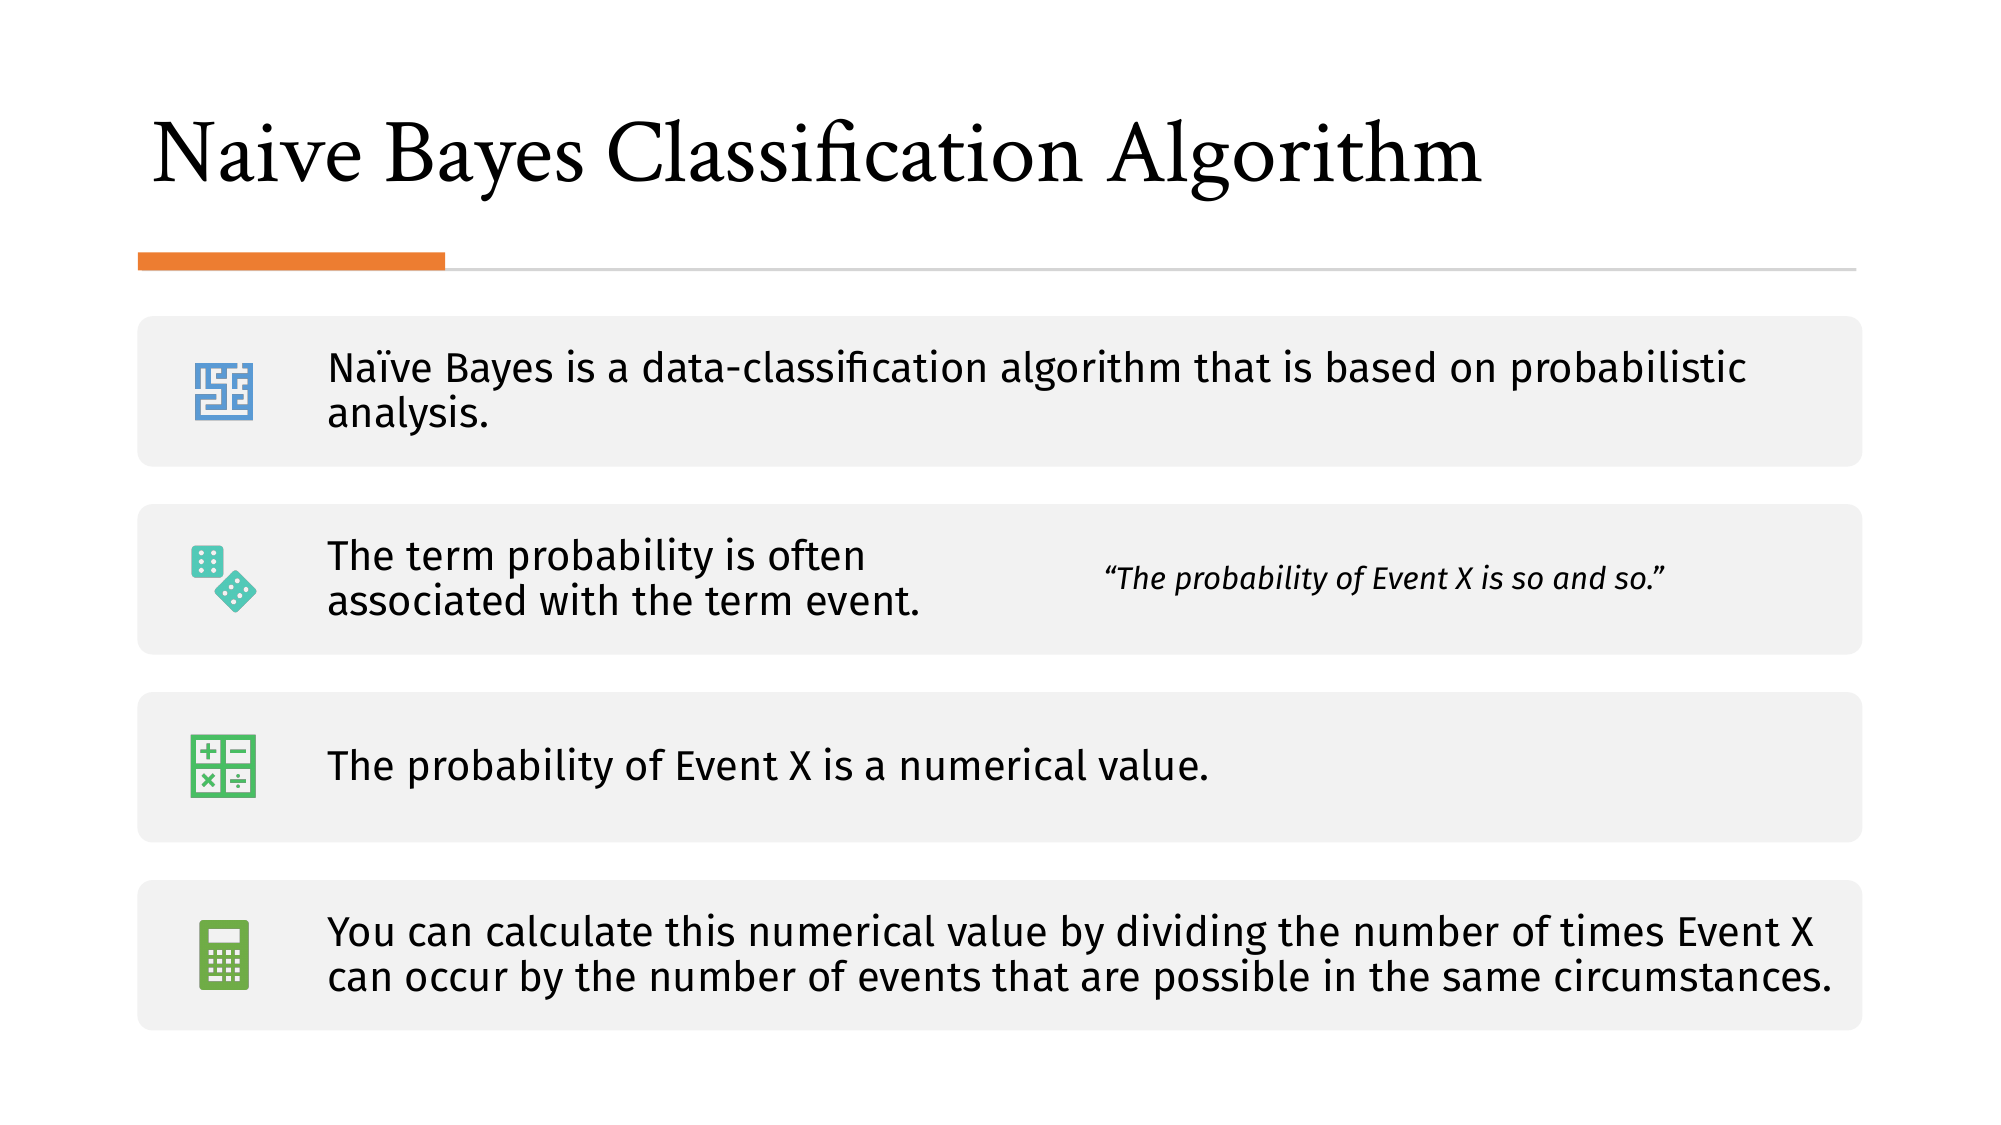

# Naive Bayes Classification Algorithm

Naïve Bayes is a data-classification algorithm that is based on probabilistic analysis.
The term probability is often associated with the term event.
“The probability of Event X is so and so.”
The probability of Event X is a numerical value.
You can calculate this numerical value by dividing the number of times Event X can occur by the number of events that are possible in the same circumstances.
Subject: PMA, B Tech(H) 5th Sem , UTD, CSVTU, Bhilai
7